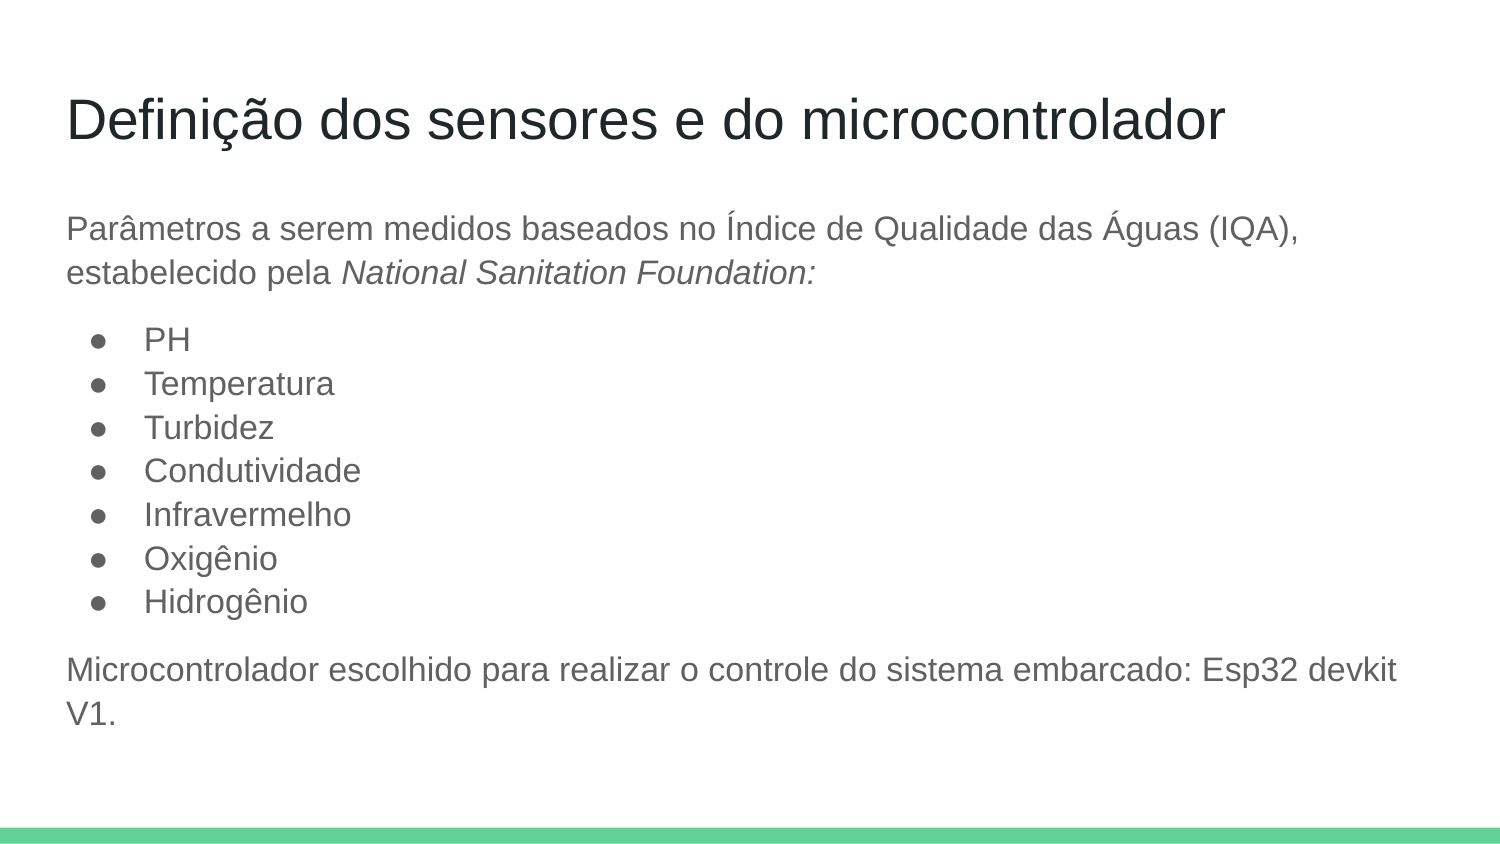

# Definição dos sensores e do microcontrolador
Parâmetros a serem medidos baseados no Índice de Qualidade das Águas (IQA), estabelecido pela National Sanitation Foundation:
PH
Temperatura
Turbidez
Condutividade
Infravermelho
Oxigênio
Hidrogênio
Microcontrolador escolhido para realizar o controle do sistema embarcado: Esp32 devkit V1.